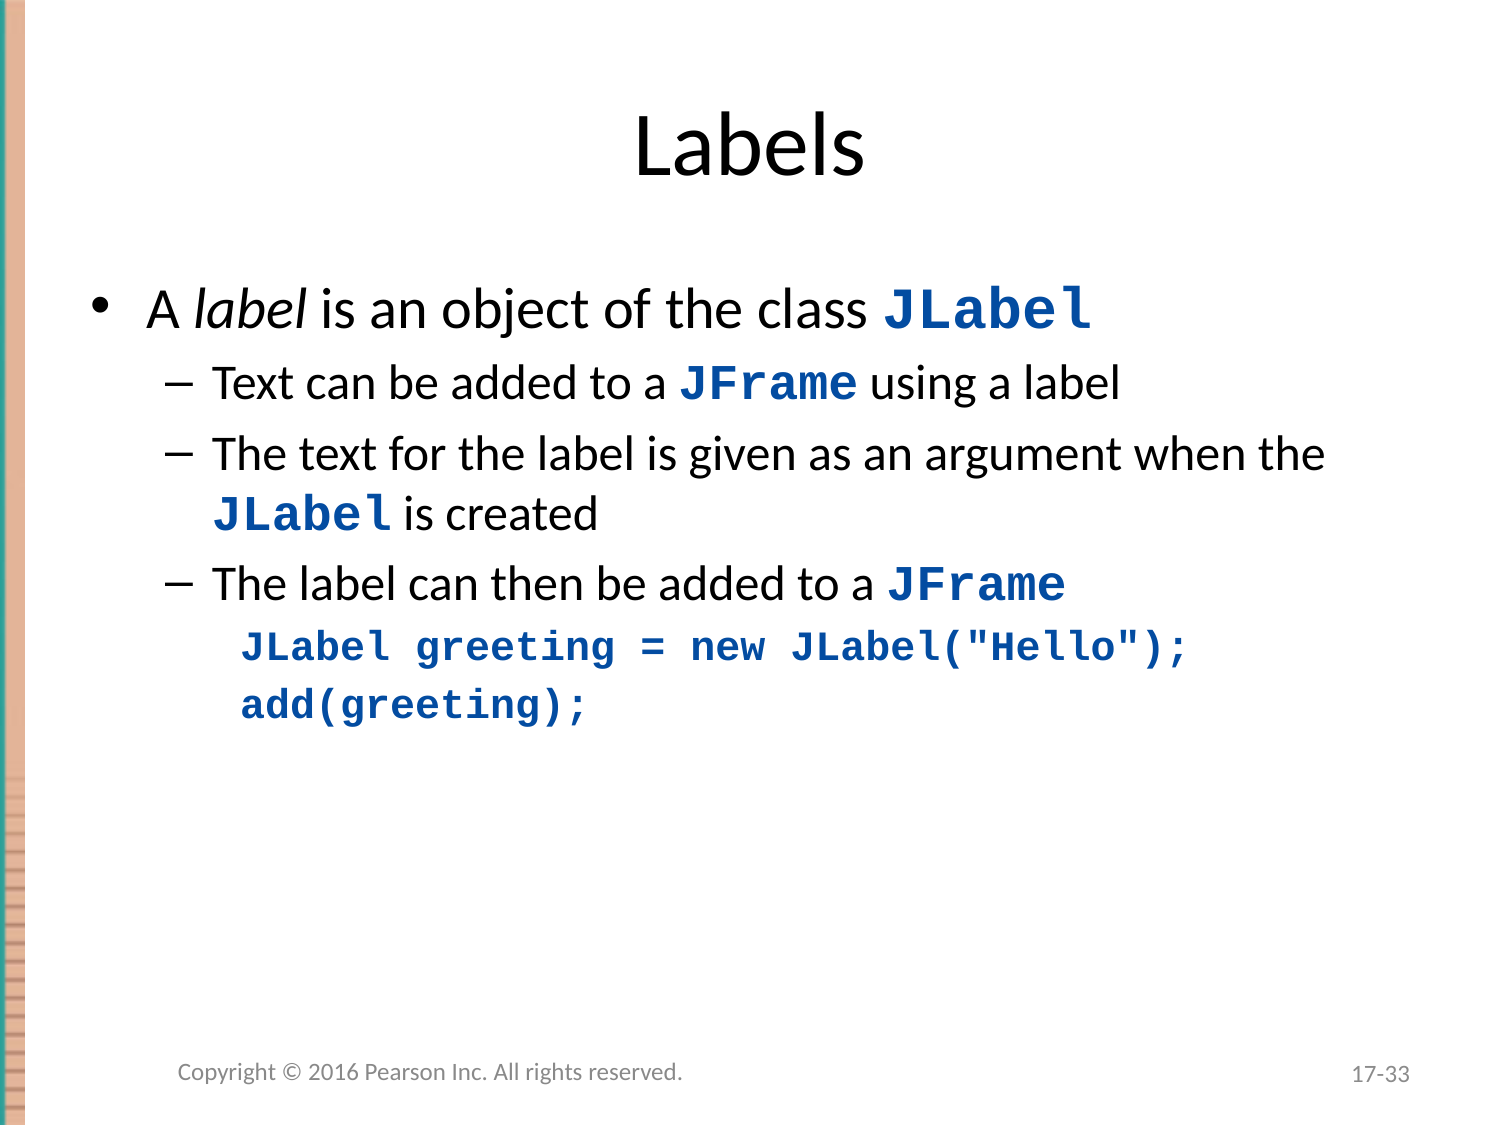

# Labels
A label is an object of the class JLabel
Text can be added to a JFrame using a label
The text for the label is given as an argument when the JLabel is created
The label can then be added to a JFrame
JLabel greeting = new JLabel("Hello");
add(greeting);
Copyright © 2016 Pearson Inc. All rights reserved.
17-33